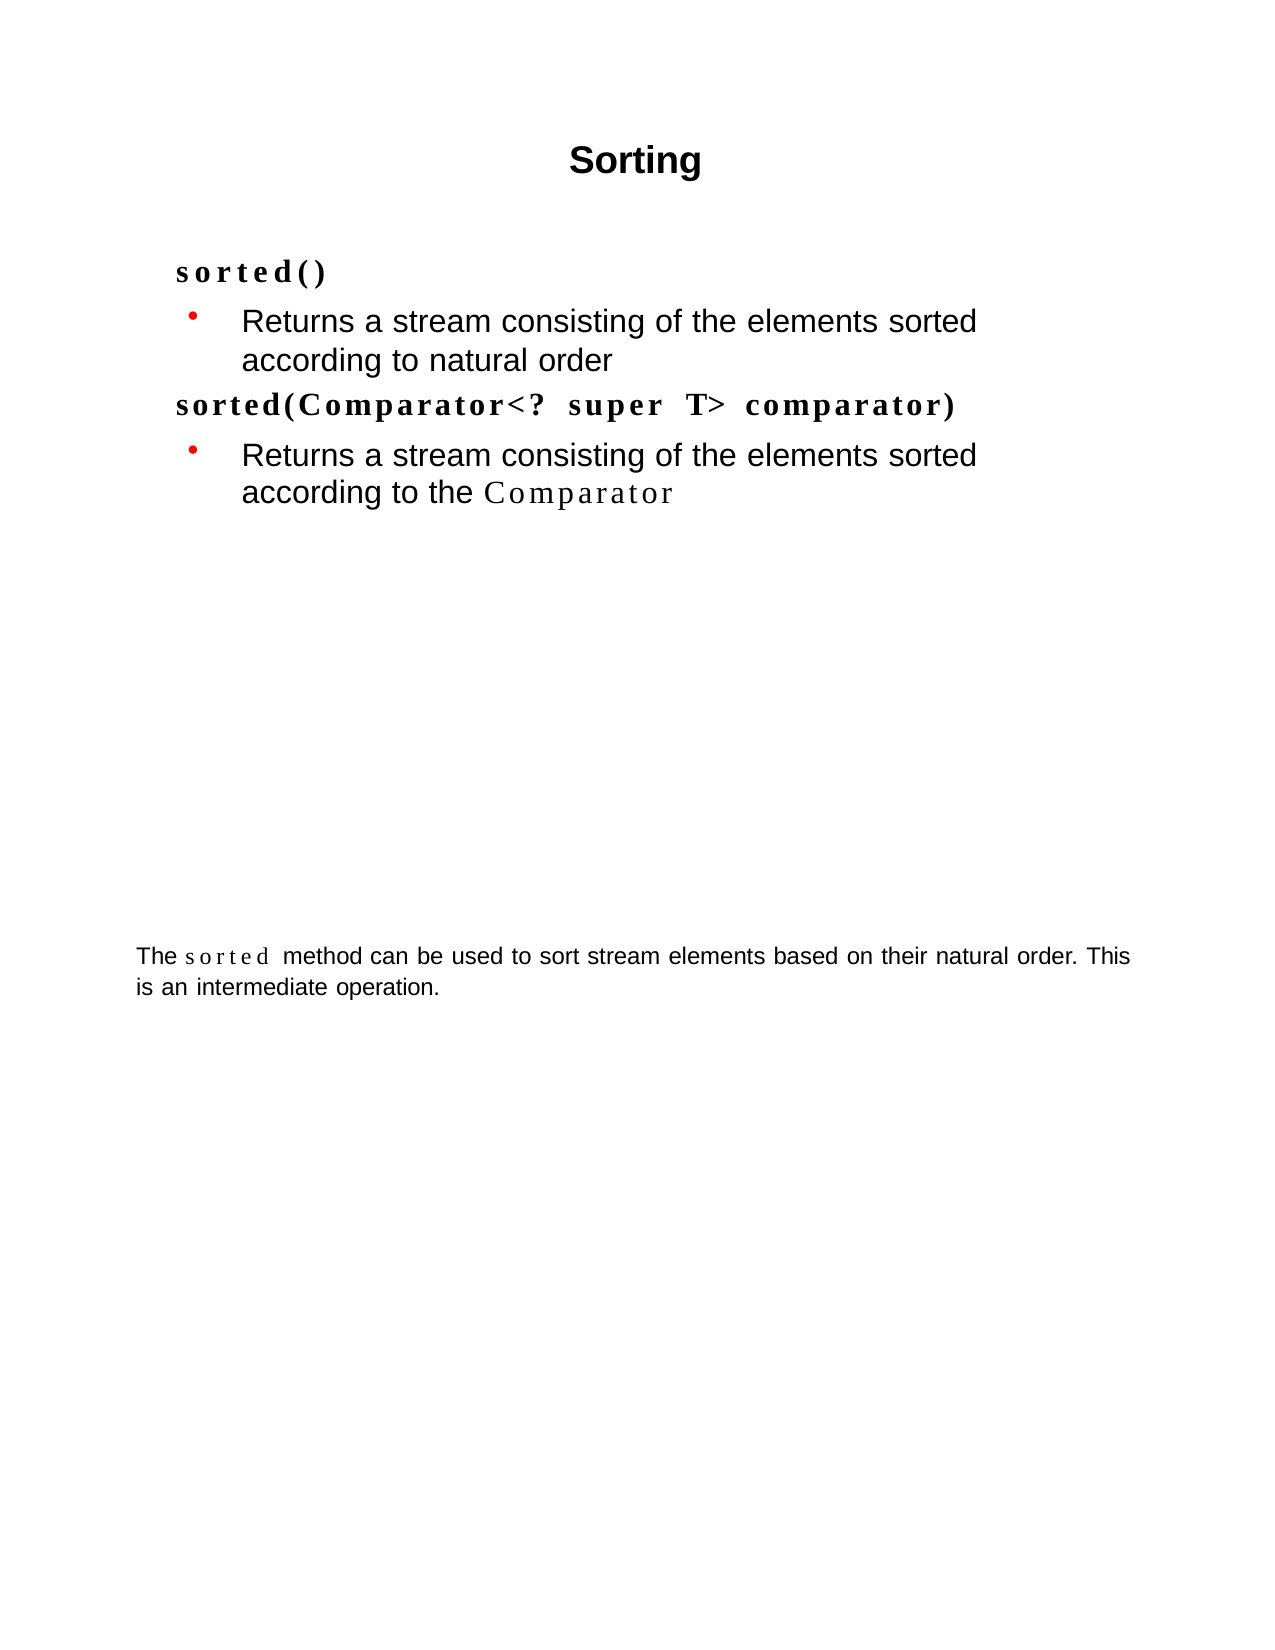

Sorting
sorted()
Returns a stream consisting of the elements sorted according to natural order
sorted(Comparator<?  super  T>  comparator)
Returns a stream consisting of the elements sorted according to the Comparator

The sorted method can be used to sort stream elements based on their natural order. This is an intermediate operation.